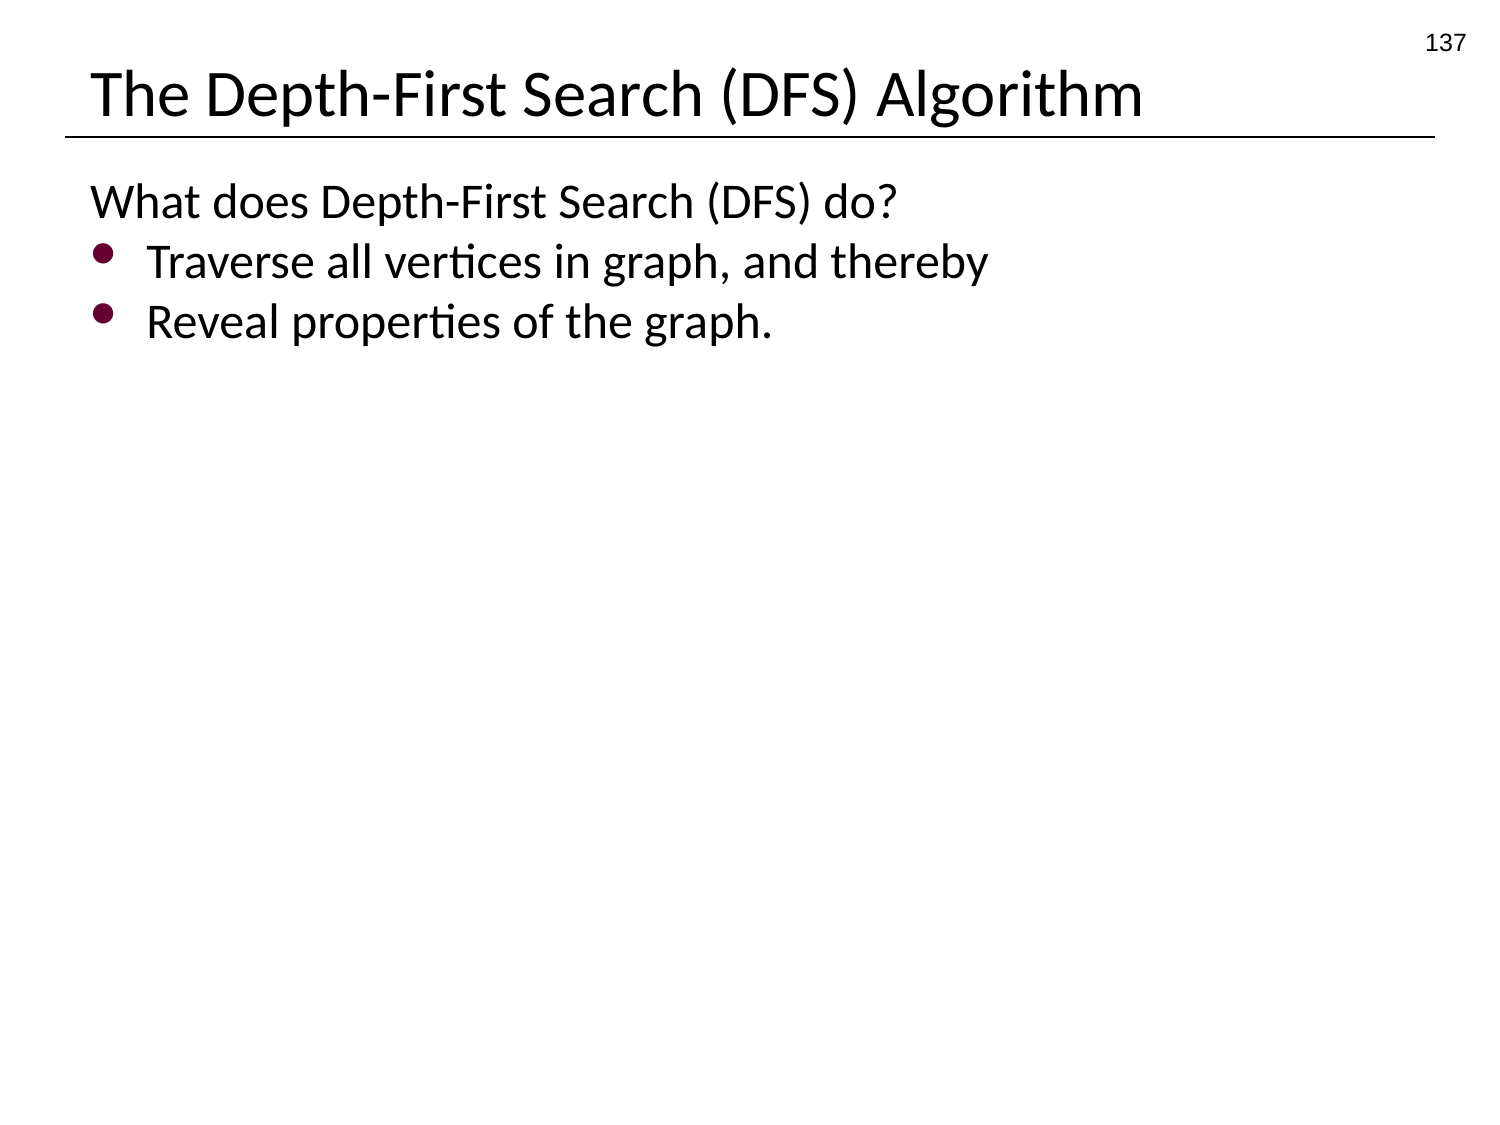

137
# The Depth-First Search (DFS) Algorithm
What does Depth-First Search (DFS) do?
Traverse all vertices in graph, and thereby
Reveal properties of the graph.